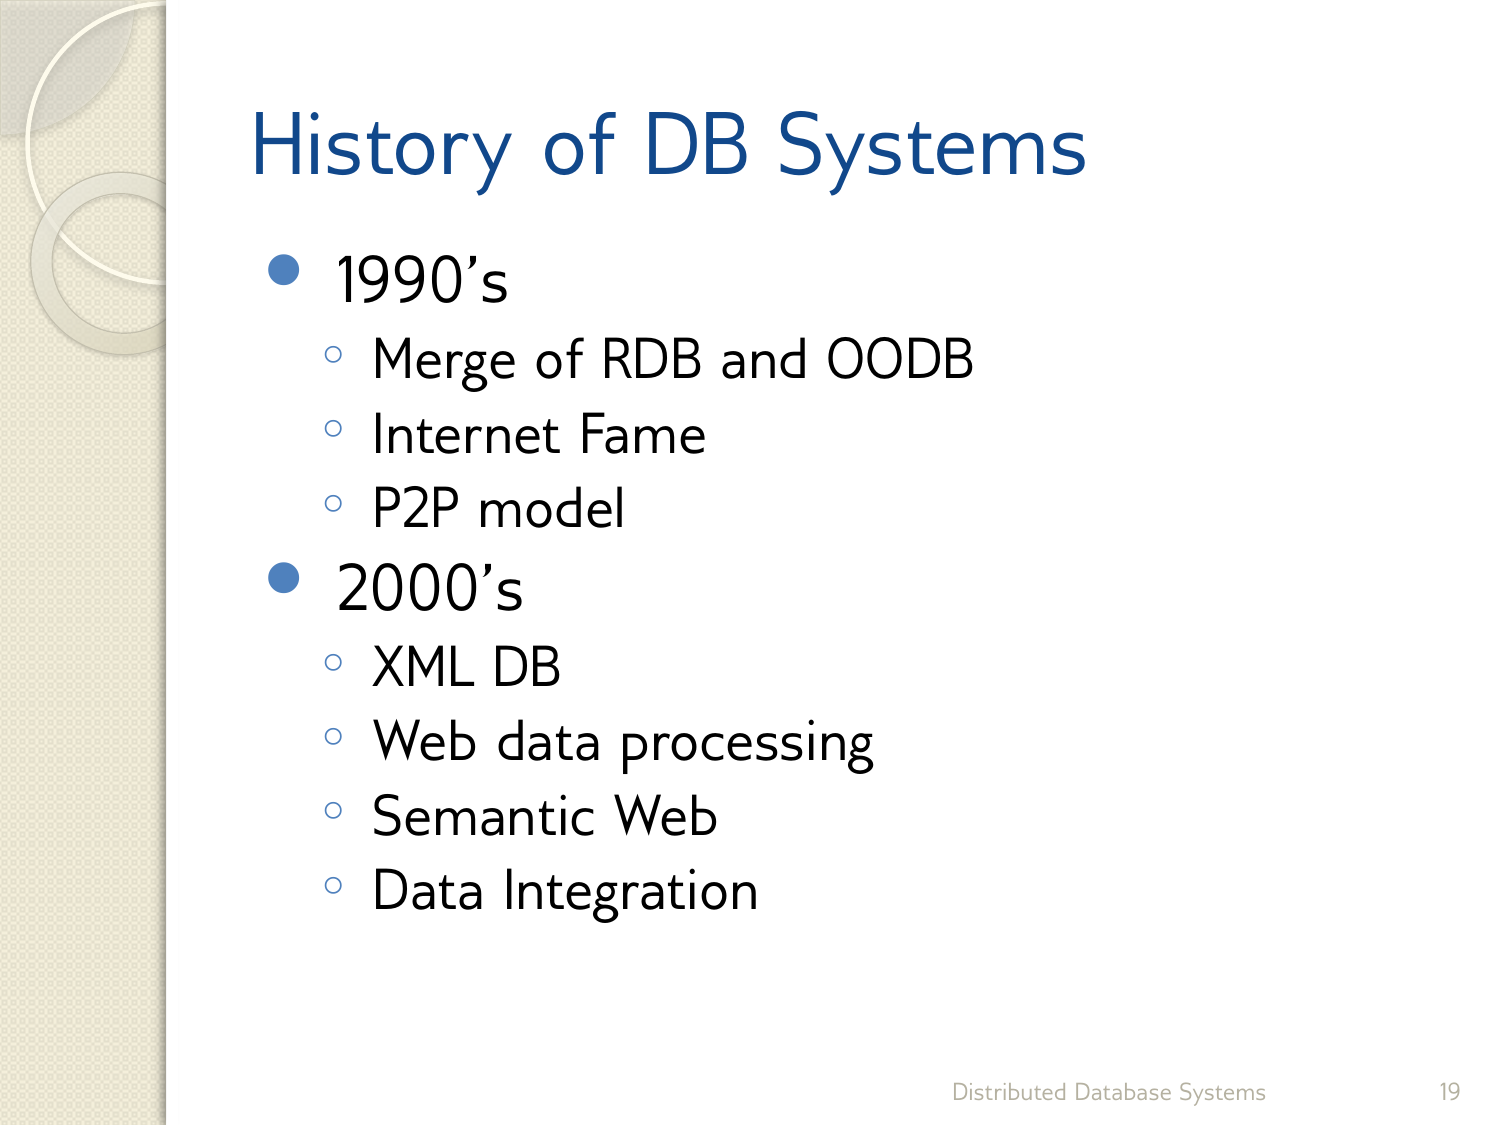

# History of DB Systems
 1990’s
 Merge of RDB and OODB
 Internet Fame
 P2P model
 2000’s
 XML DB
 Web data processing
 Semantic Web
 Data Integration
Distributed Database Systems
19